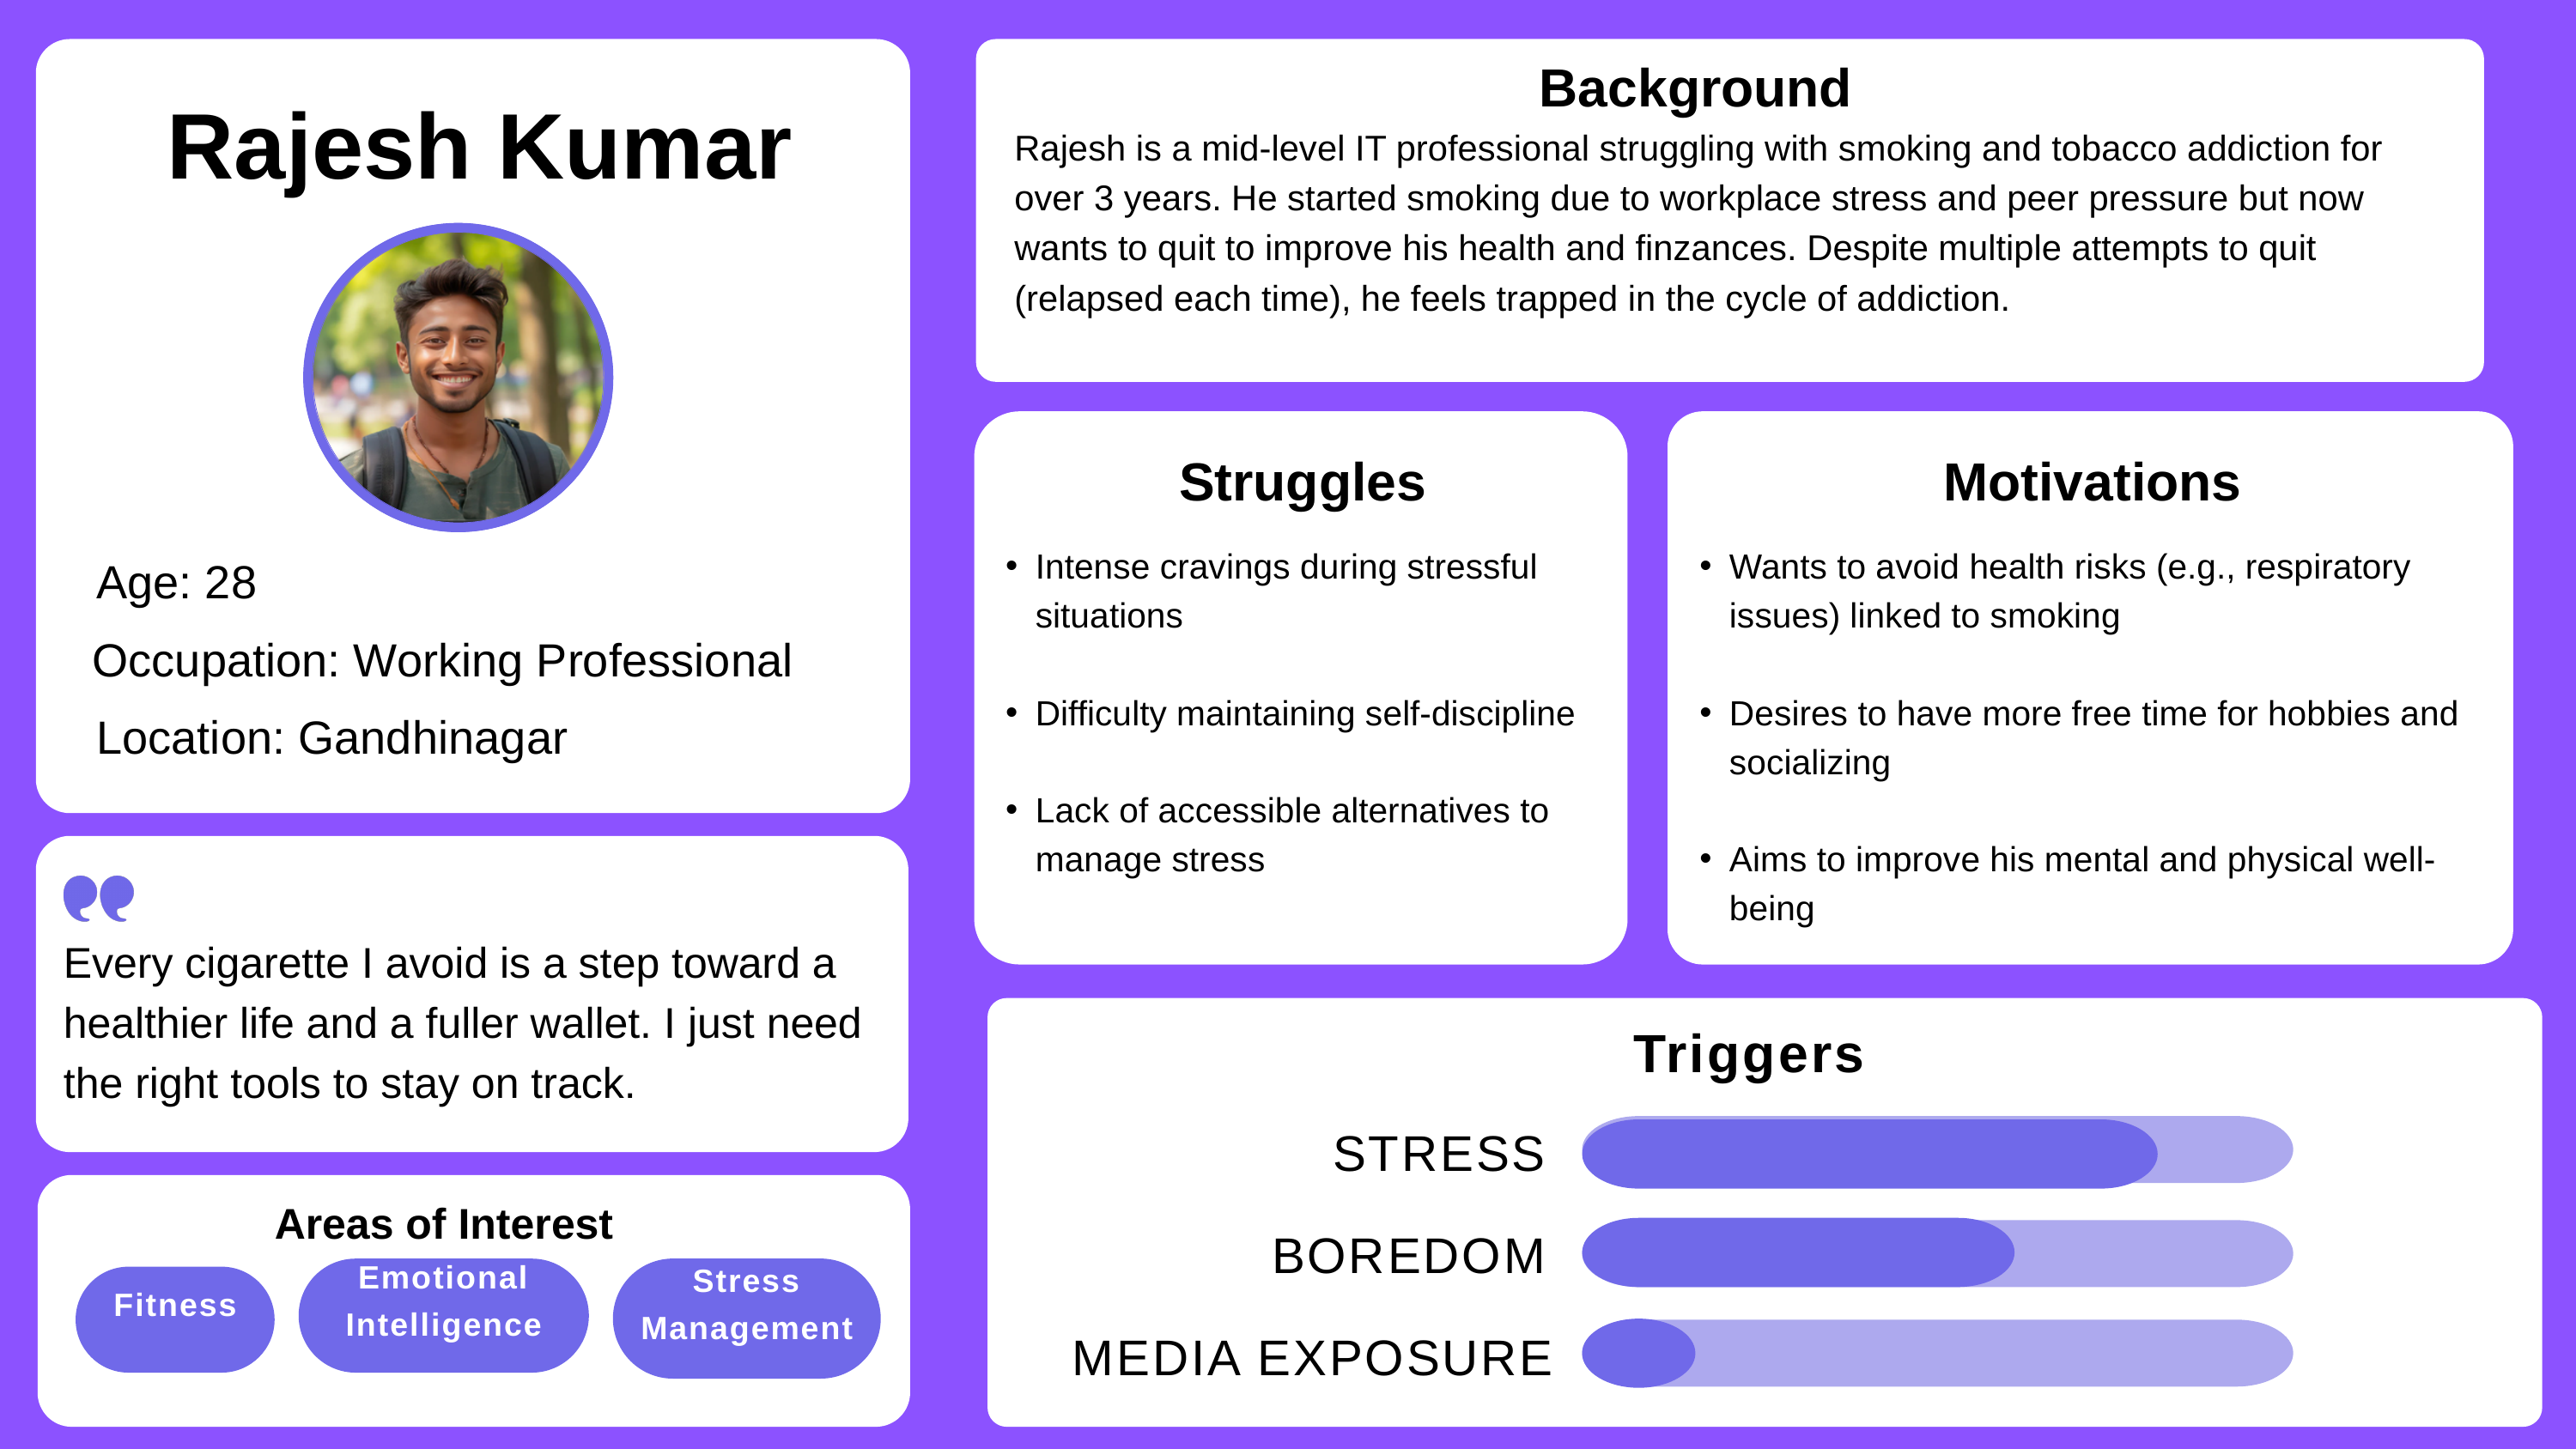

Background
Rajesh Kumar
Rajesh is a mid-level IT professional struggling with smoking and tobacco addiction for over 3 years. He started smoking due to workplace stress and peer pressure but now wants to quit to improve his health and finzances. Despite multiple attempts to quit (relapsed each time), he feels trapped in the cycle of addiction.

Struggles
Intense cravings during stressful situations

Difficulty maintaining self-discipline

Lack of accessible alternatives to manage stress

Motivations
Wants to avoid health risks (e.g., respiratory issues) linked to smoking

Desires to have more free time for hobbies and socializing

Aims to improve his mental and physical well-being
Age: 28
Occupation: Working Professional
Location: Gandhinagar

Every cigarette I avoid is a step toward a healthier life and a fuller wallet. I just need the right tools to stay on track.

Triggers
STRESS

Areas of Interest
BOREDOM

Emotional Intelligence

Stress Management

Fitness
MEDIA EXPOSURE